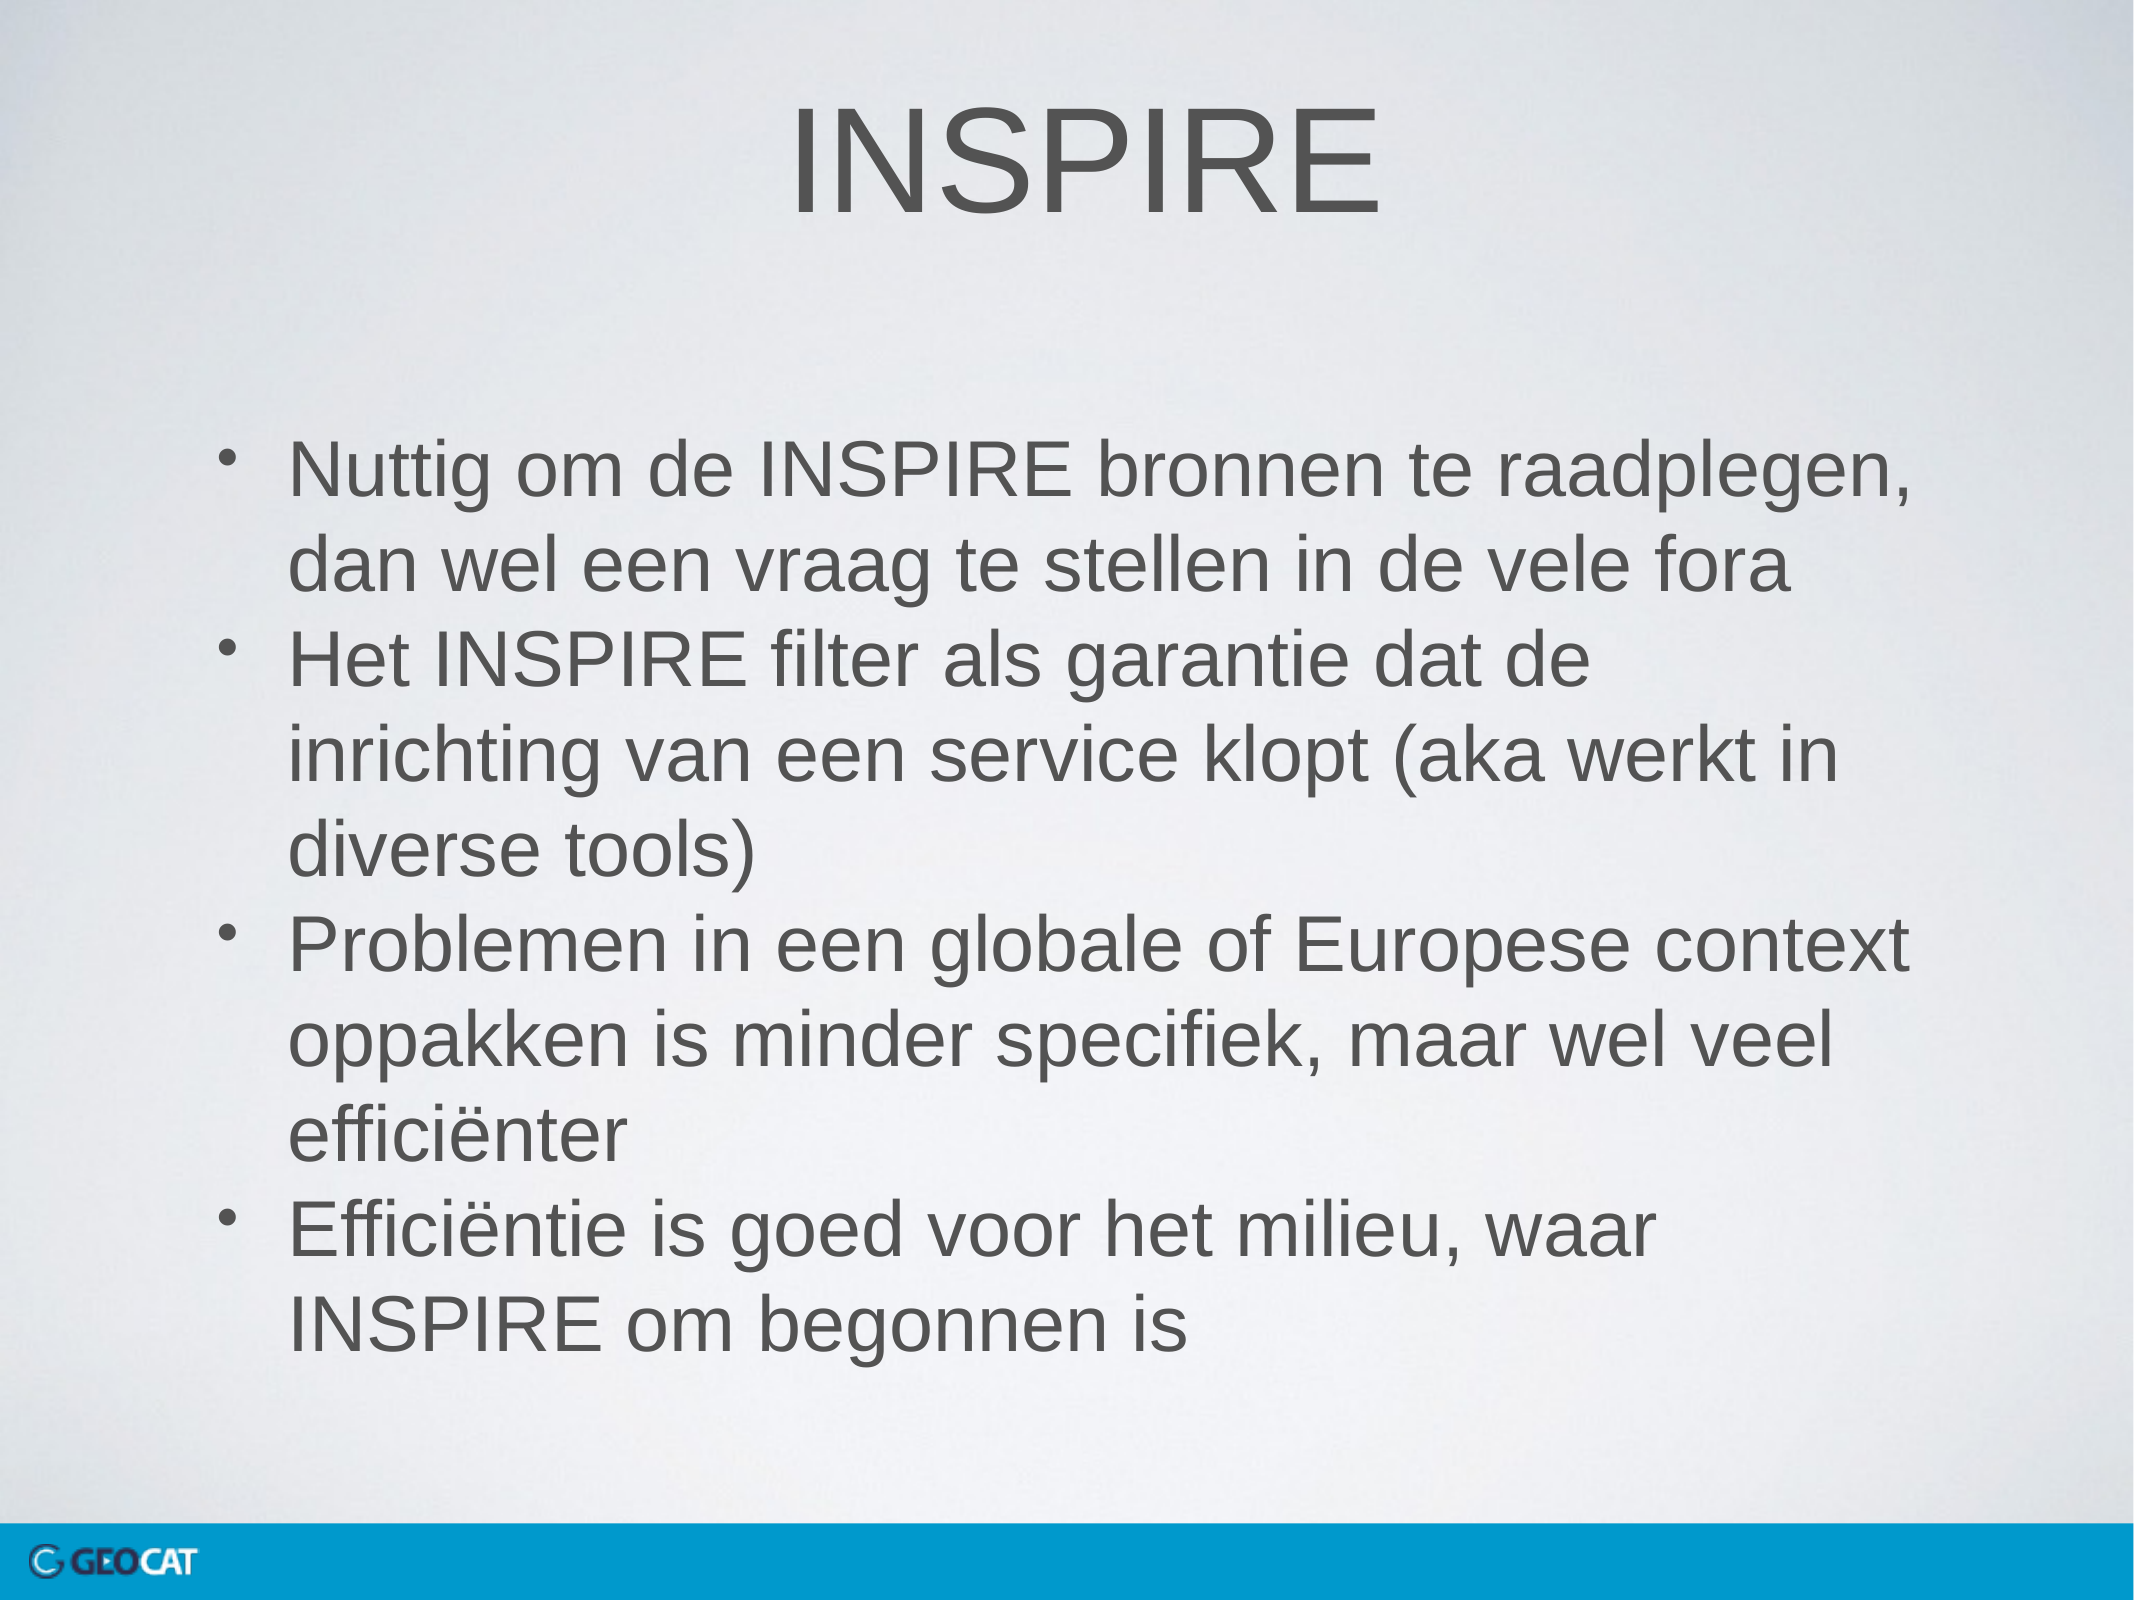

iNSPIRE
Nuttig om de INSPIRE bronnen te raadplegen, dan wel een vraag te stellen in de vele fora
Het INSPIRE filter als garantie dat de inrichting van een service klopt (aka werkt in diverse tools)
Problemen in een globale of Europese context oppakken is minder specifiek, maar wel veel efficiënter
Efficiëntie is goed voor het milieu, waar INSPIRE om begonnen is